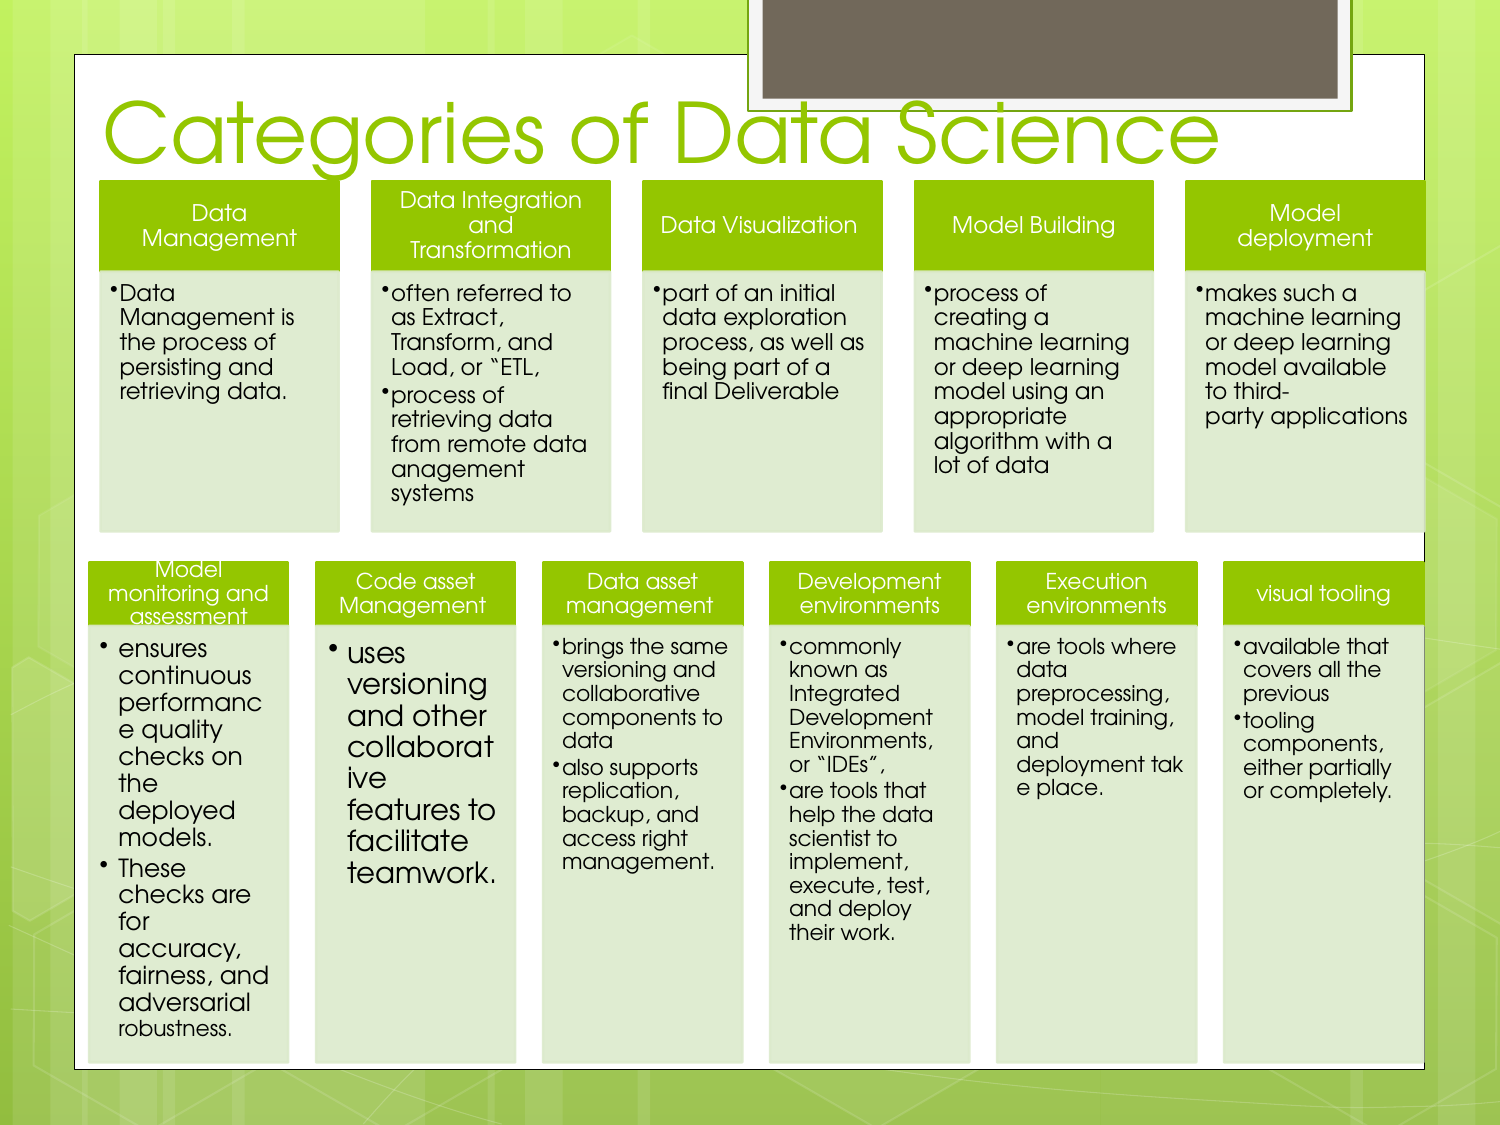

# Categories of Data Science
Data Management
Data Management is the process of persisting and retrieving data.
Data Integration and Transformation
often referred to as Extract, Transform, and Load, or “ETL,
process of retrieving data from remote data anagement systems
Data Visualization
part of an initial data exploration process, as well as being part of a final Deliverable
Model Building
process of creating a machine learning or deep learning model using an appropriate algorithm with a lot of data
Model deployment
makes such a machine learning or deep learning model available to third-party applications
Model monitoring and assessment
ensures continuous performance quality checks on the deployed models.
These checks are for accuracy, fairness, and adversarial robustness.
Code asset Management
uses versioning and other collaborative features to facilitate teamwork.
Data asset management
brings the same versioning and collaborative components to data
also supports replication, backup, and access right management.
Development environments
commonly known as Integrated Development Environments, or “IDEs”,
are tools that help the data scientist to implement, execute, test, and deploy their work.
Execution environments
are tools where data preprocessing, model training, and deployment take place.
visual tooling
available that covers all the previous
tooling components, either partially or completely.